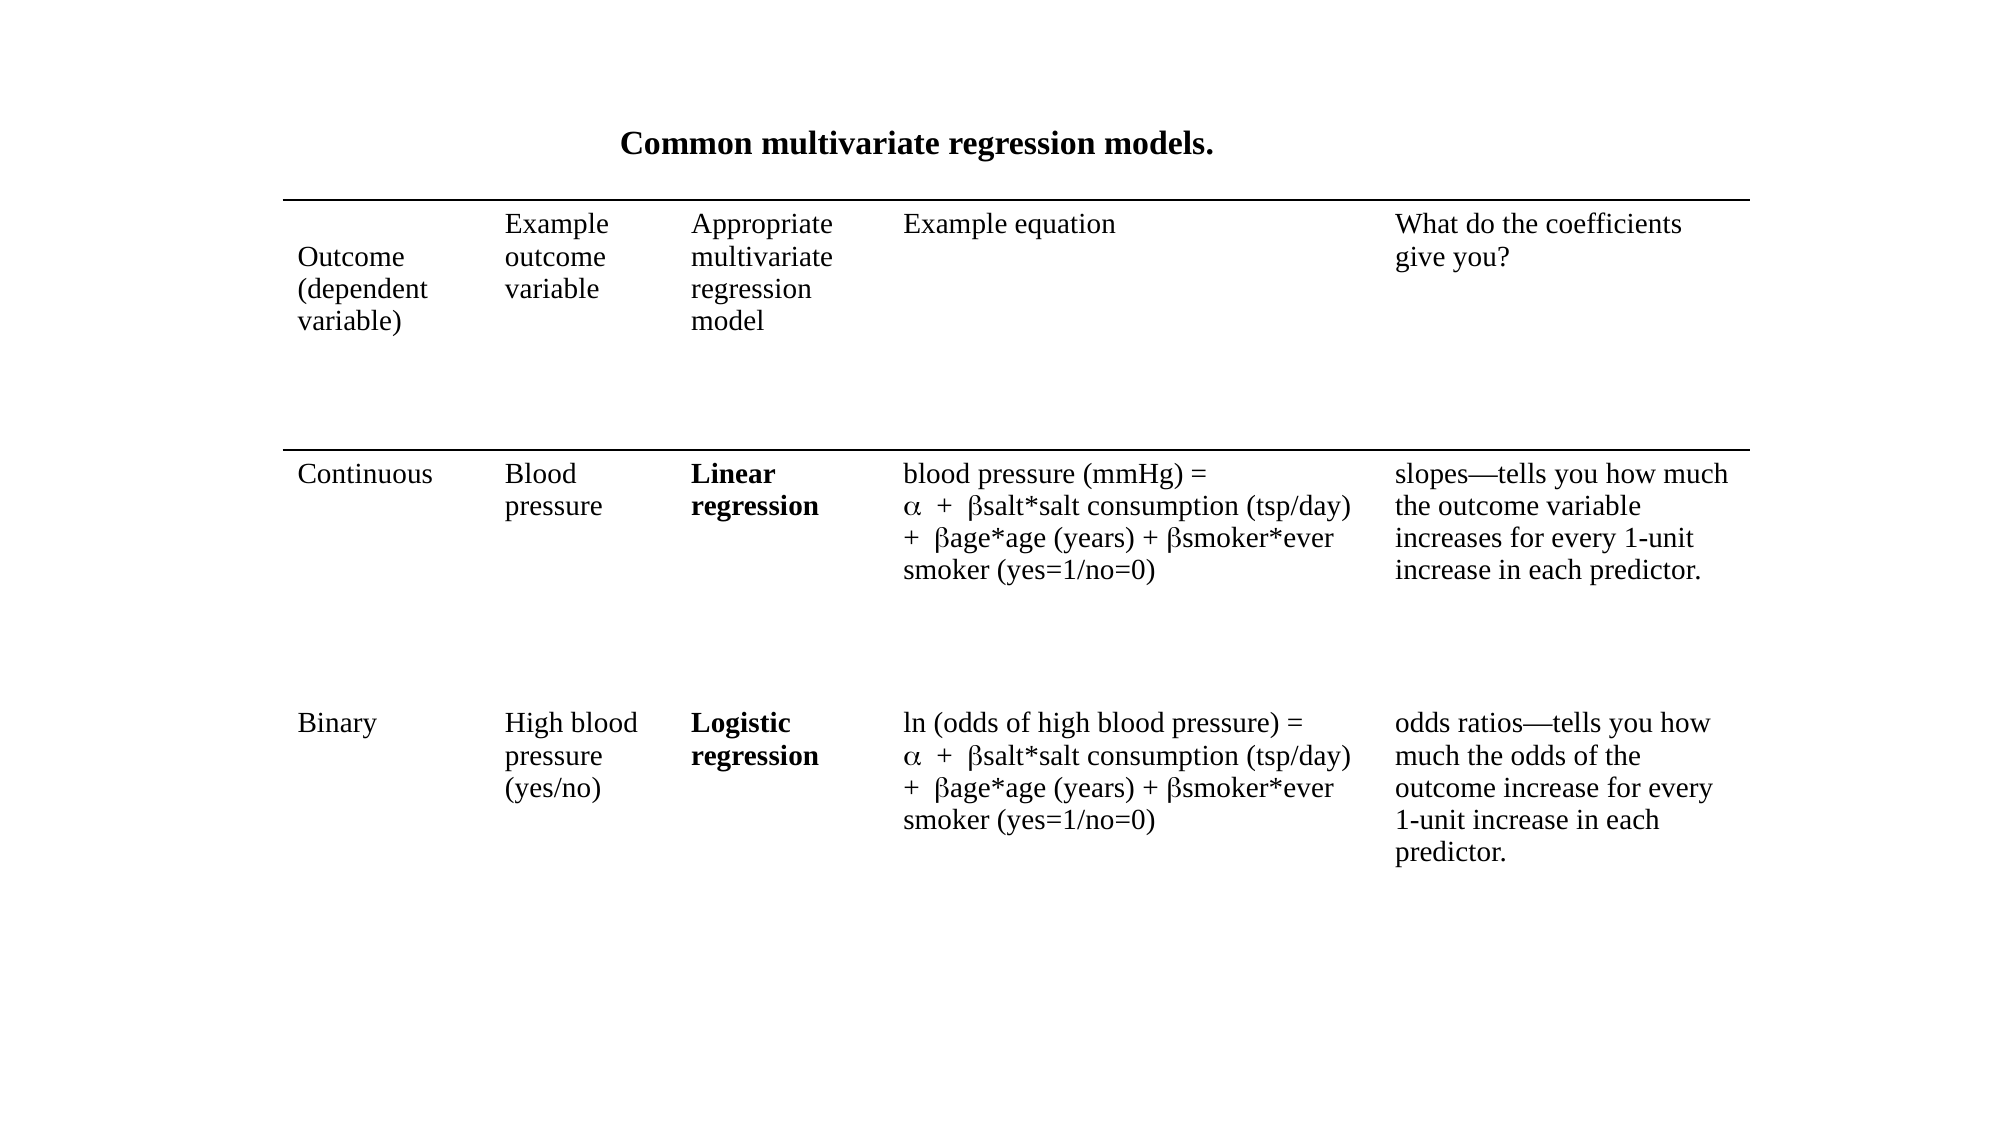

Common multivariate regression models.
| Outcome (dependent variable) | Example outcome variable | Appropriate multivariate regression model | Example equation | What do the coefficients give you? |
| --- | --- | --- | --- | --- |
| Continuous | Blood pressure | Linear regression | blood pressure (mmHg) = α + βsalt\*salt consumption (tsp/day) + βage\*age (years) + βsmoker\*ever smoker (yes=1/no=0) | slopes—tells you how much the outcome variable increases for every 1-unit increase in each predictor. |
| Binary | High blood pressure (yes/no) | Logistic regression | ln (odds of high blood pressure) = α + βsalt\*salt consumption (tsp/day) + βage\*age (years) + βsmoker\*ever smoker (yes=1/no=0) | odds ratios—tells you how much the odds of the outcome increase for every 1-unit increase in each predictor. |